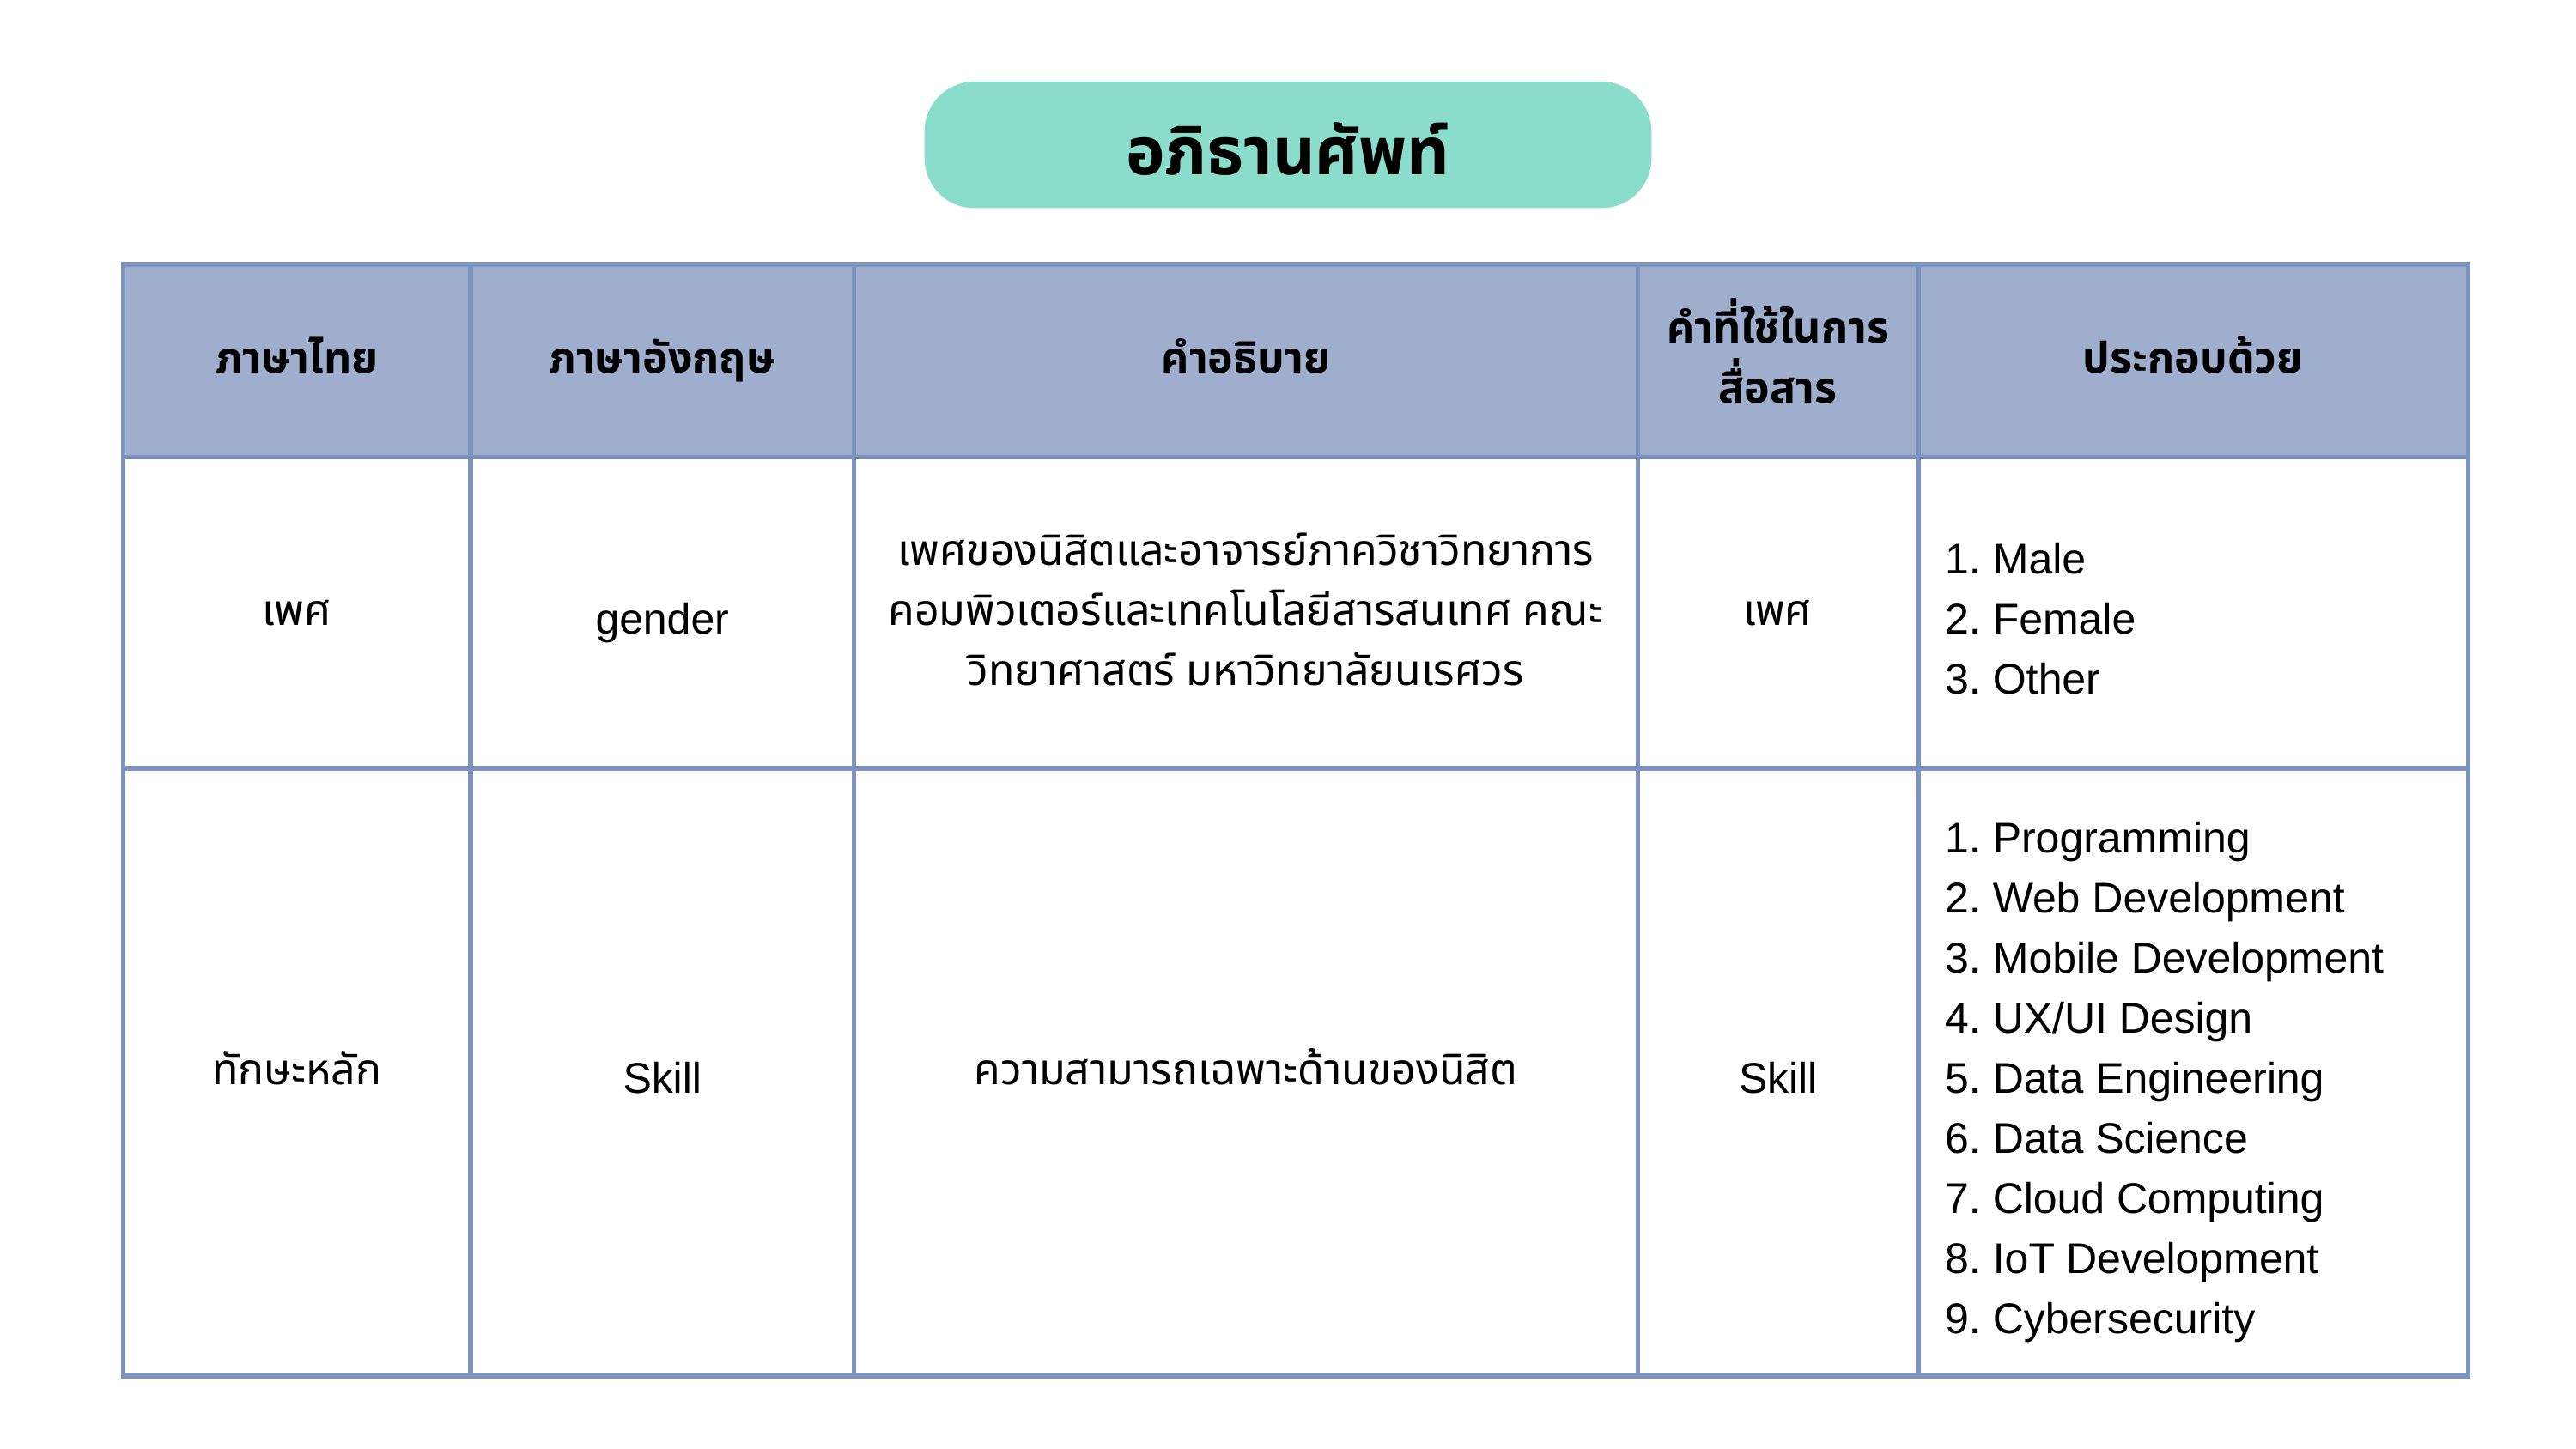

อภิธานศัพท์
| ภาษาไทย | ภาษาอังกฤษ | คำอธิบาย | คำที่ใช้ในการสื่อสาร | ประกอบด้วย |
| --- | --- | --- | --- | --- |
| เพศ | gender | เพศของนิสิตและอาจารย์ภาควิชาวิทยาการคอมพิวเตอร์และเทคโนโลยีสารสนเทศ คณะวิทยาศาสตร์ มหาวิทยาลัยนเรศวร | เพศ | 1. Male 2. Female 3. Other |
| ทักษะหลัก | Skill | ความสามารถเฉพาะด้านของนิสิต | Skill | 1. Programming 2. Web Development 3. Mobile Development 4. UX/UI Design 5. Data Engineering 6. Data Science 7. Cloud Computing 8. IoT Development 9. Cybersecurity |